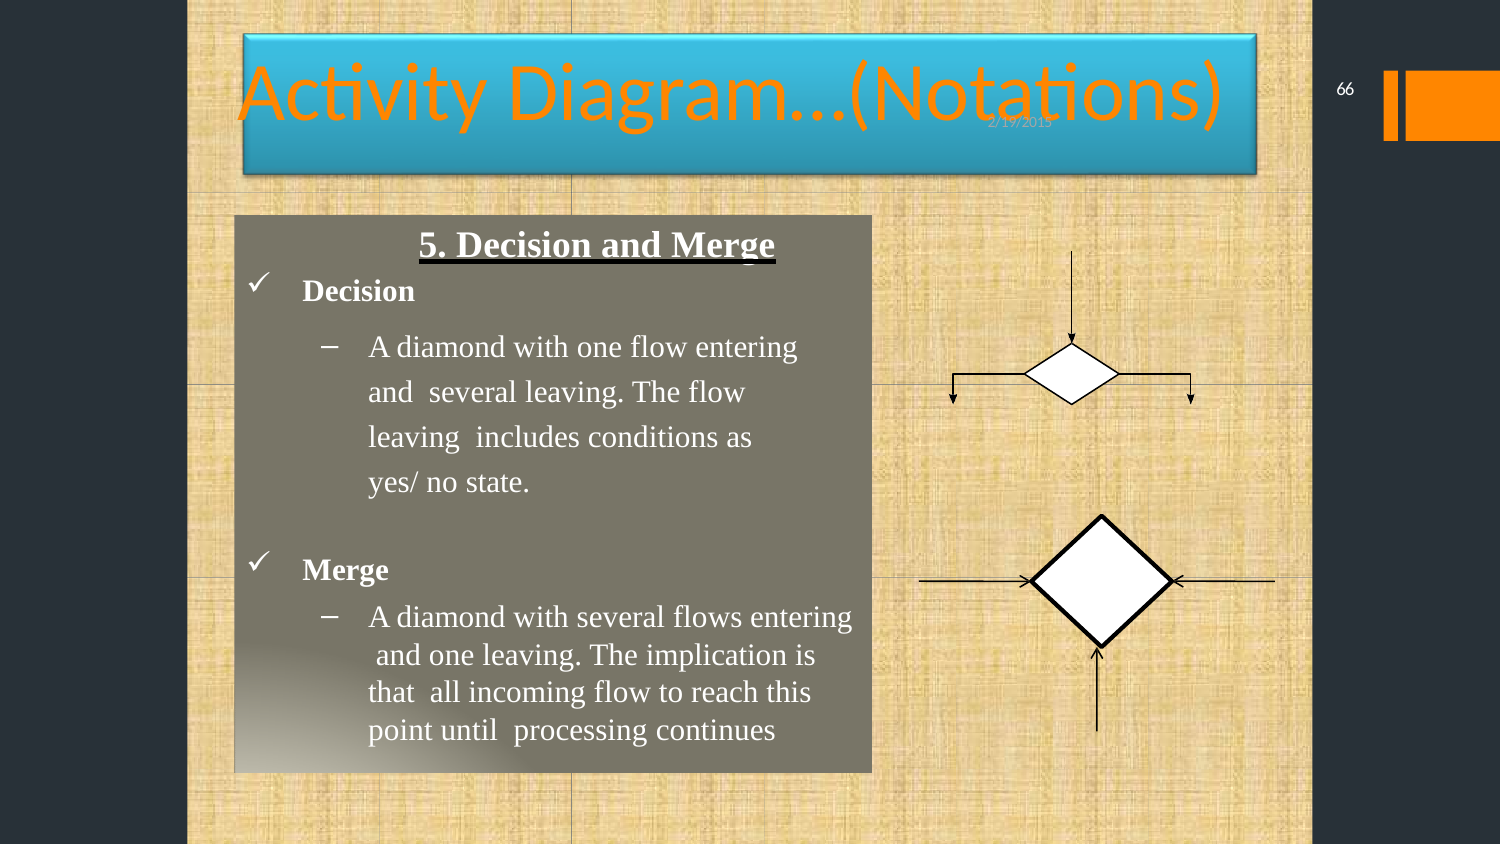

# Activity Diagram…(Notations)
66
2/19/2015
5. Decision and Merge
Decision
A diamond with one flow entering and  several leaving. The flow leaving  includes conditions as yes/ no state.

Merge
A diamond with several flows entering  and one leaving. The implication is that  all incoming flow to reach this point until  processing continues